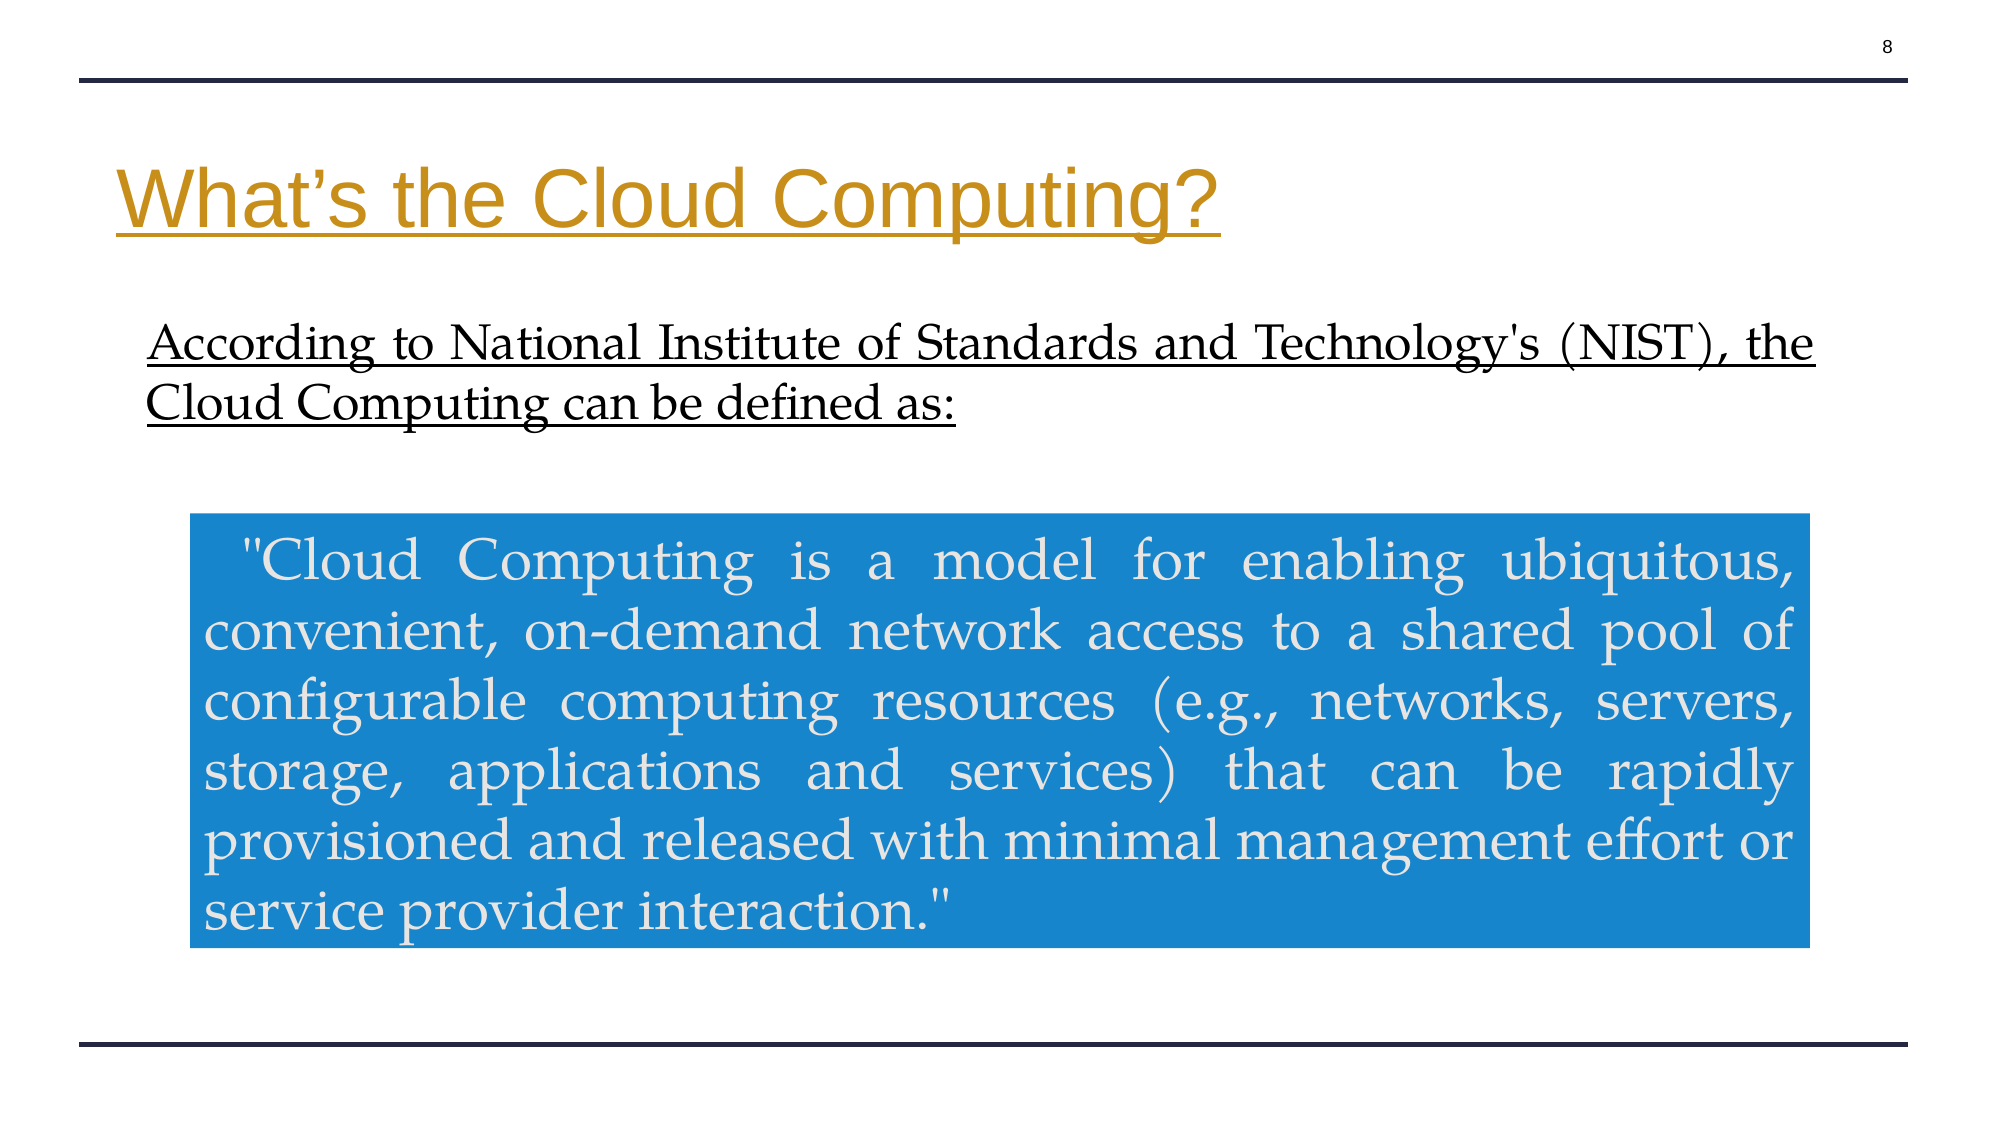

8
What’s the Cloud Computing?
According to National Institute of Standards and Technology's (NIST), the Cloud Computing can be defined as:
 "Cloud Computing is a model for enabling ubiquitous, convenient, on-demand network access to a shared pool of configurable computing resources (e.g., networks, servers, storage, applications and services) that can be rapidly provisioned and released with minimal management effort or service provider interaction."